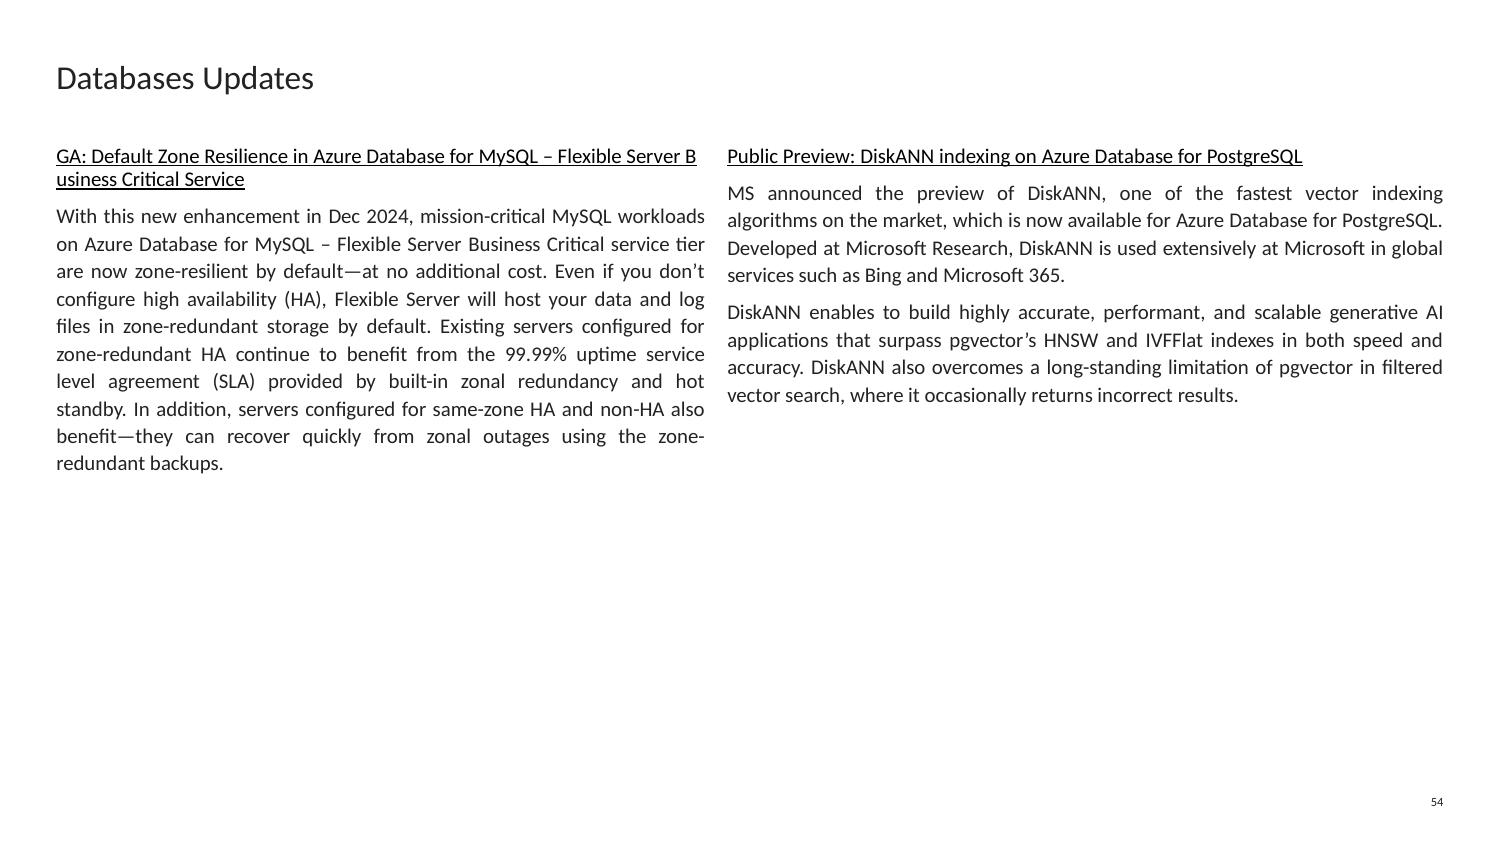

# Databases Updates
GA: Default Zone Resilience in Azure Database for MySQL – Flexible Server Business Critical Service
With this new enhancement in Dec 2024, mission-critical MySQL workloads on Azure Database for MySQL – Flexible Server Business Critical service tier are now zone-resilient by default—at no additional cost. Even if you don’t configure high availability (HA), Flexible Server will host your data and log files in zone-redundant storage by default. Existing servers configured for zone-redundant HA continue to benefit from the 99.99% uptime service level agreement (SLA) provided by built-in zonal redundancy and hot standby. In addition, servers configured for same-zone HA and non-HA also benefit—they can recover quickly from zonal outages using the zone-redundant backups.
Public Preview: DiskANN indexing on Azure Database for PostgreSQL
MS announced the preview of DiskANN, one of the fastest vector indexing algorithms on the market, which is now available for Azure Database for PostgreSQL. Developed at Microsoft Research, DiskANN is used extensively at Microsoft in global services such as Bing and Microsoft 365.
DiskANN enables to build highly accurate, performant, and scalable generative AI applications that surpass pgvector’s HNSW and IVFFlat indexes in both speed and accuracy. DiskANN also overcomes a long-standing limitation of pgvector in filtered vector search, where it occasionally returns incorrect results.